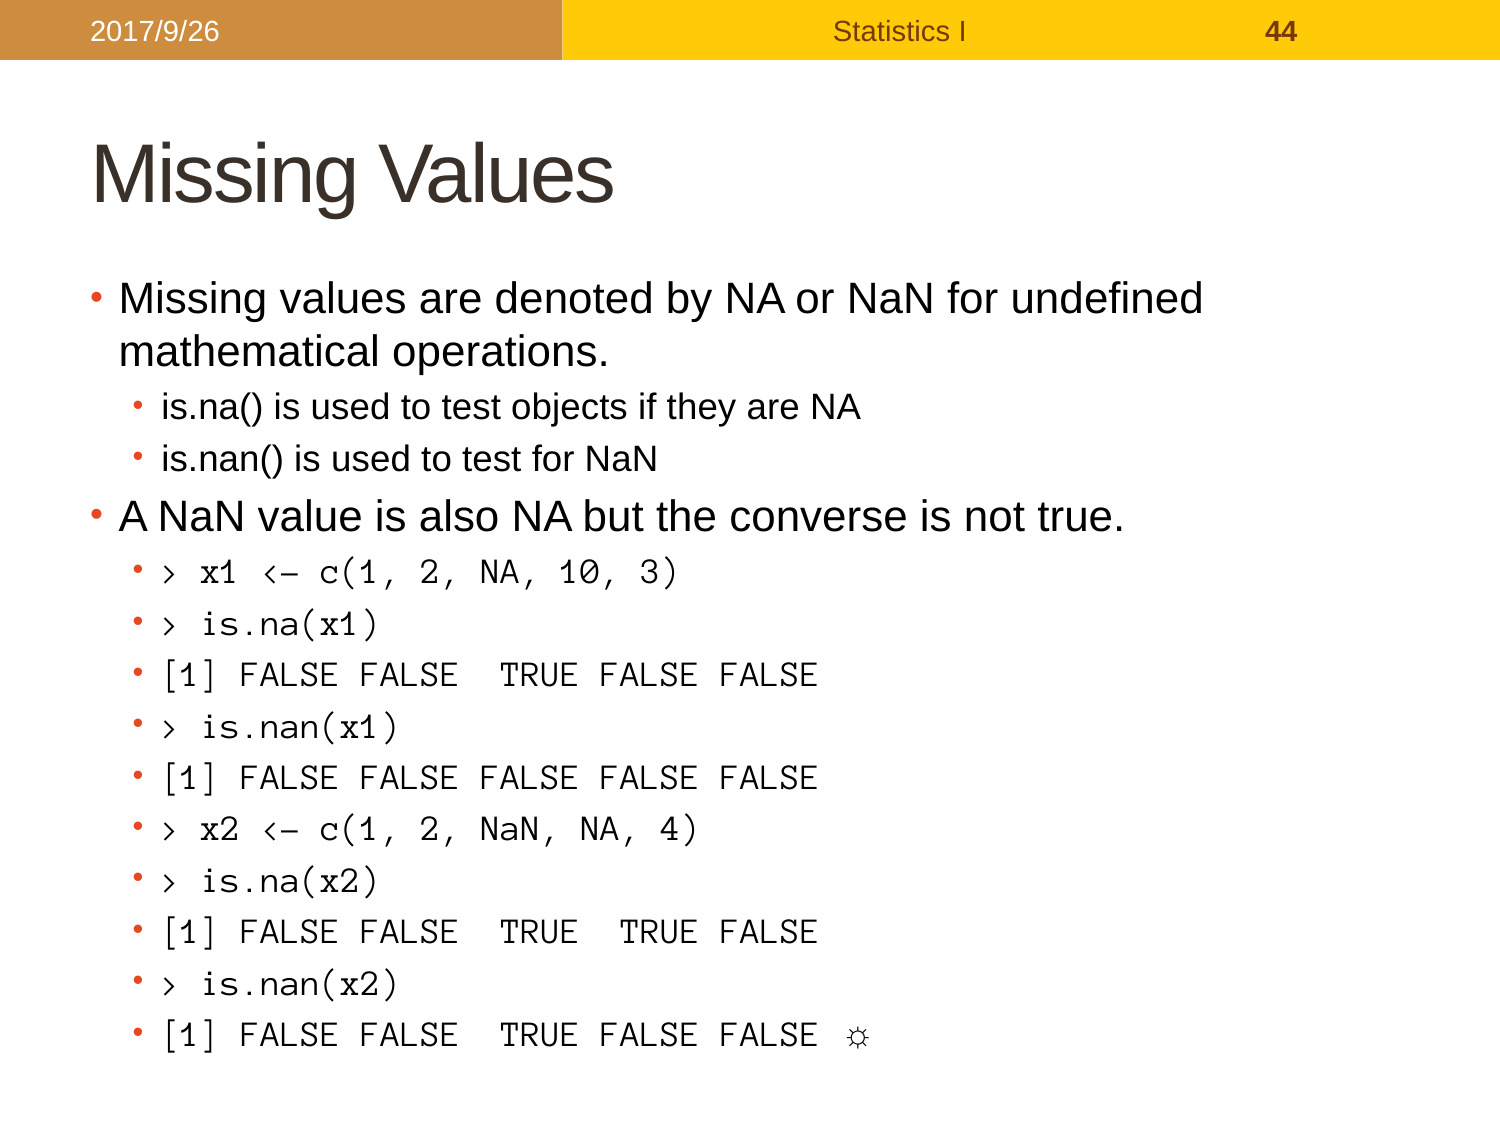

2017/9/26
Statistics I
44
# Missing Values
Missing values are denoted by NA or NaN for undefined mathematical operations.
is.na() is used to test objects if they are NA
is.nan() is used to test for NaN
A NaN value is also NA but the converse is not true.
> x1 <- c(1, 2, NA, 10, 3)
> is.na(x1)
[1] FALSE FALSE  TRUE FALSE FALSE
> is.nan(x1)
[1] FALSE FALSE FALSE FALSE FALSE
> x2 <- c(1, 2, NaN, NA, 4)
> is.na(x2)
[1] FALSE FALSE  TRUE  TRUE FALSE
> is.nan(x2)
[1] FALSE FALSE  TRUE FALSE FALSE ☼